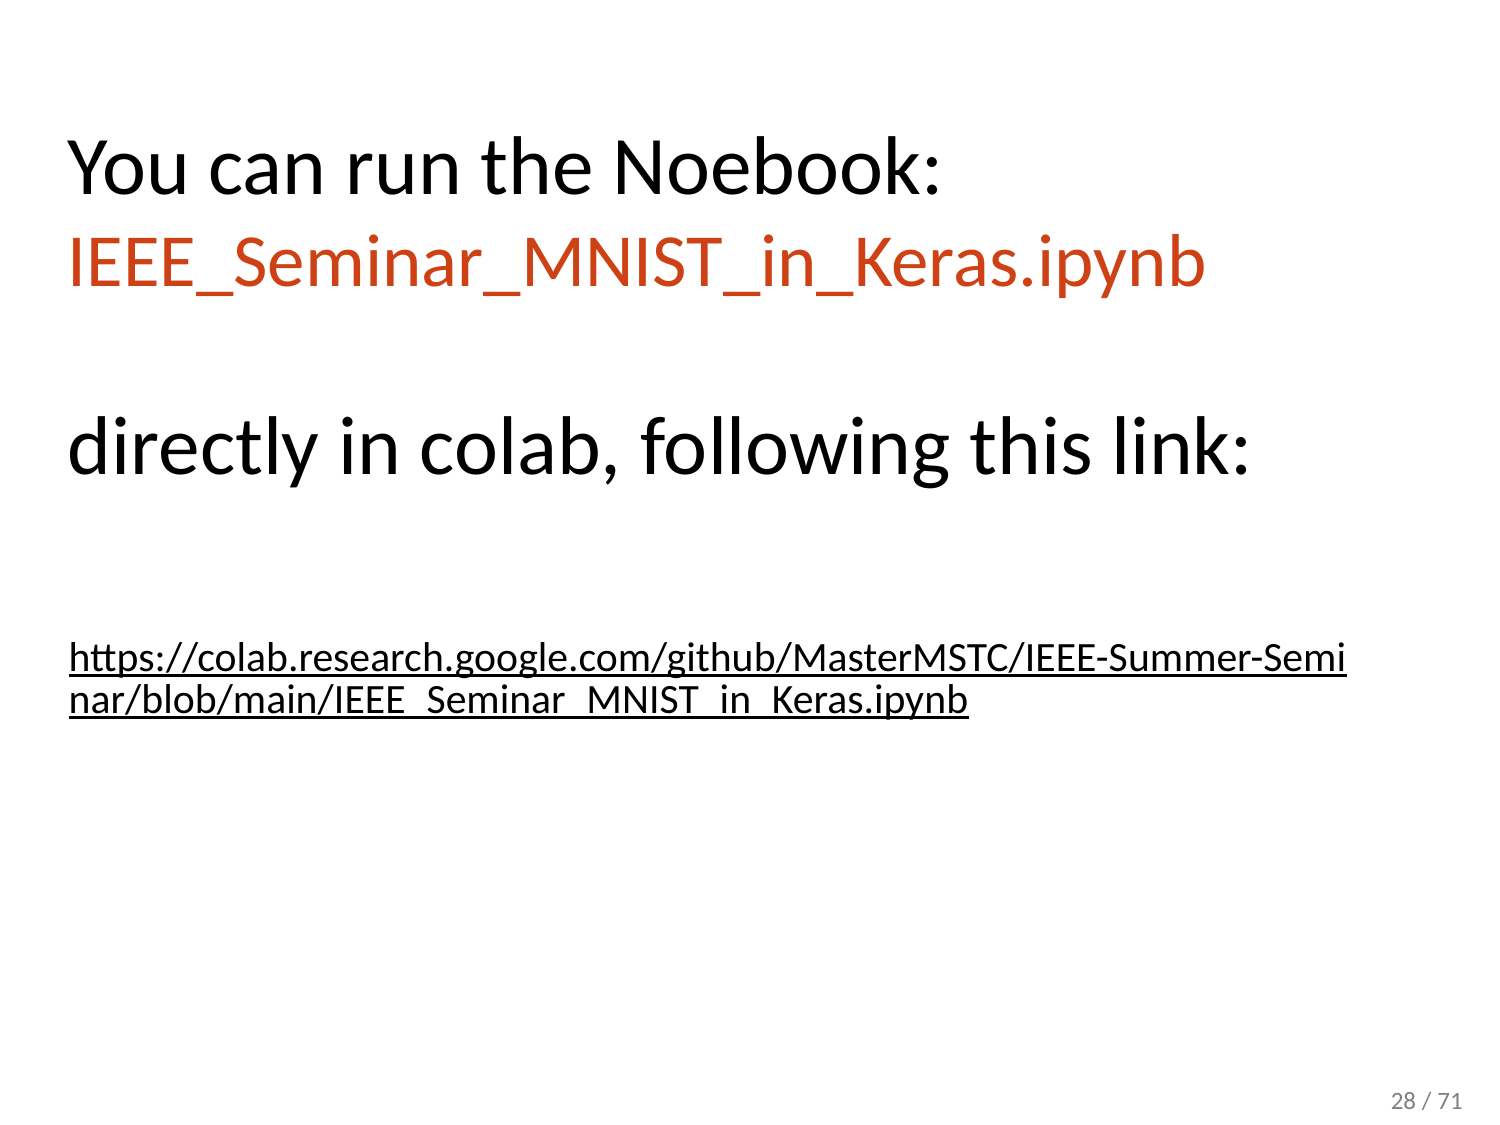

You can run the Noebook:
IEEE_Seminar_MNIST_in_Keras.ipynb

directly in colab, following this link:
https://colab.research.google.com/github/MasterMSTC/IEEE-Summer-Seminar/blob/main/IEEE_Seminar_MNIST_in_Keras.ipynb